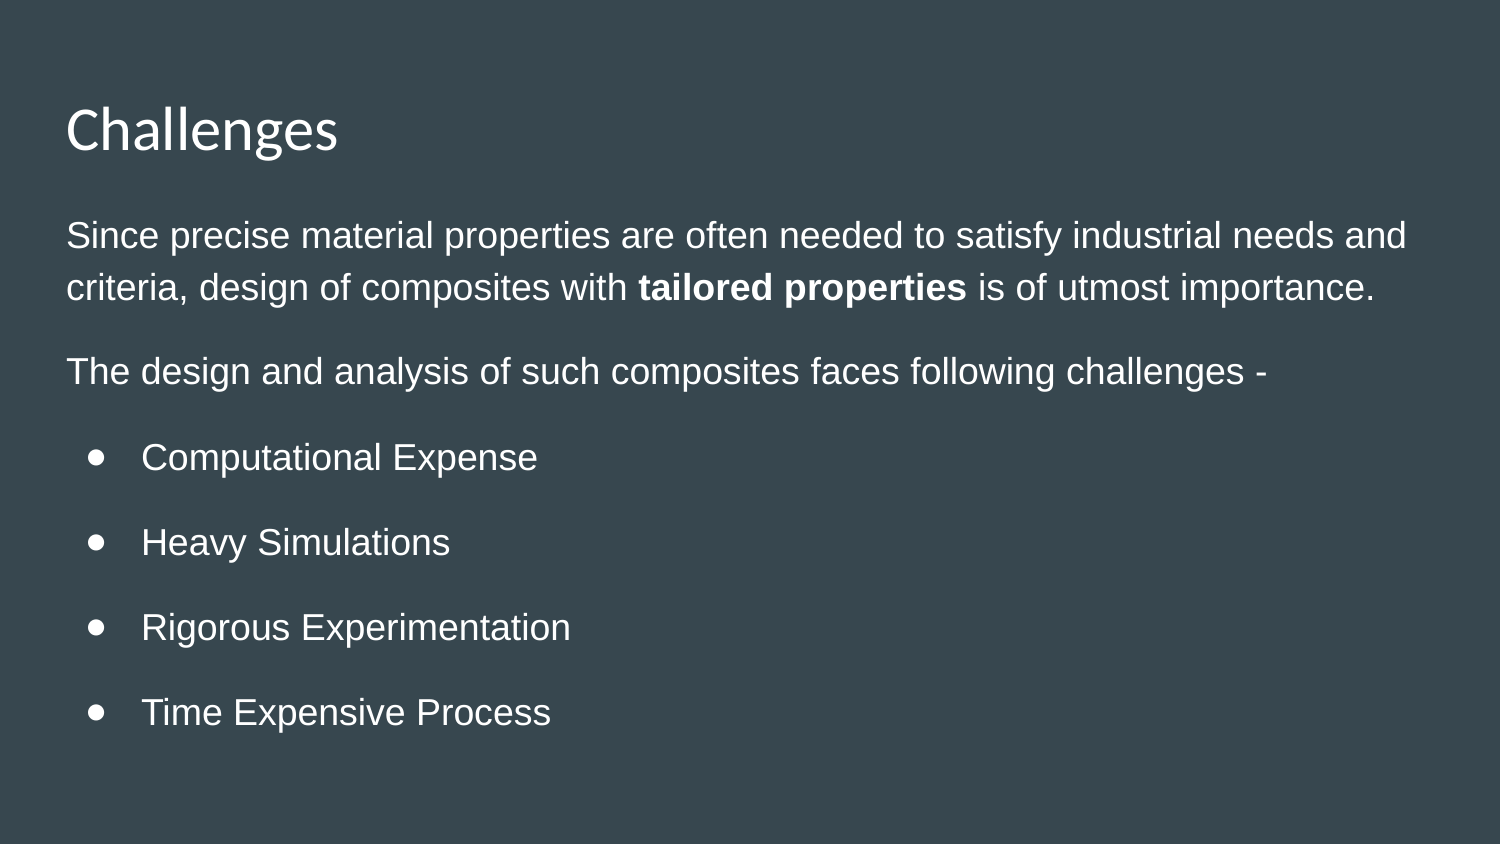

# Challenges
Since precise material properties are often needed to satisfy industrial needs and criteria, design of composites with tailored properties is of utmost importance.
The design and analysis of such composites faces following challenges -
Computational Expense
Heavy Simulations
Rigorous Experimentation
Time Expensive Process